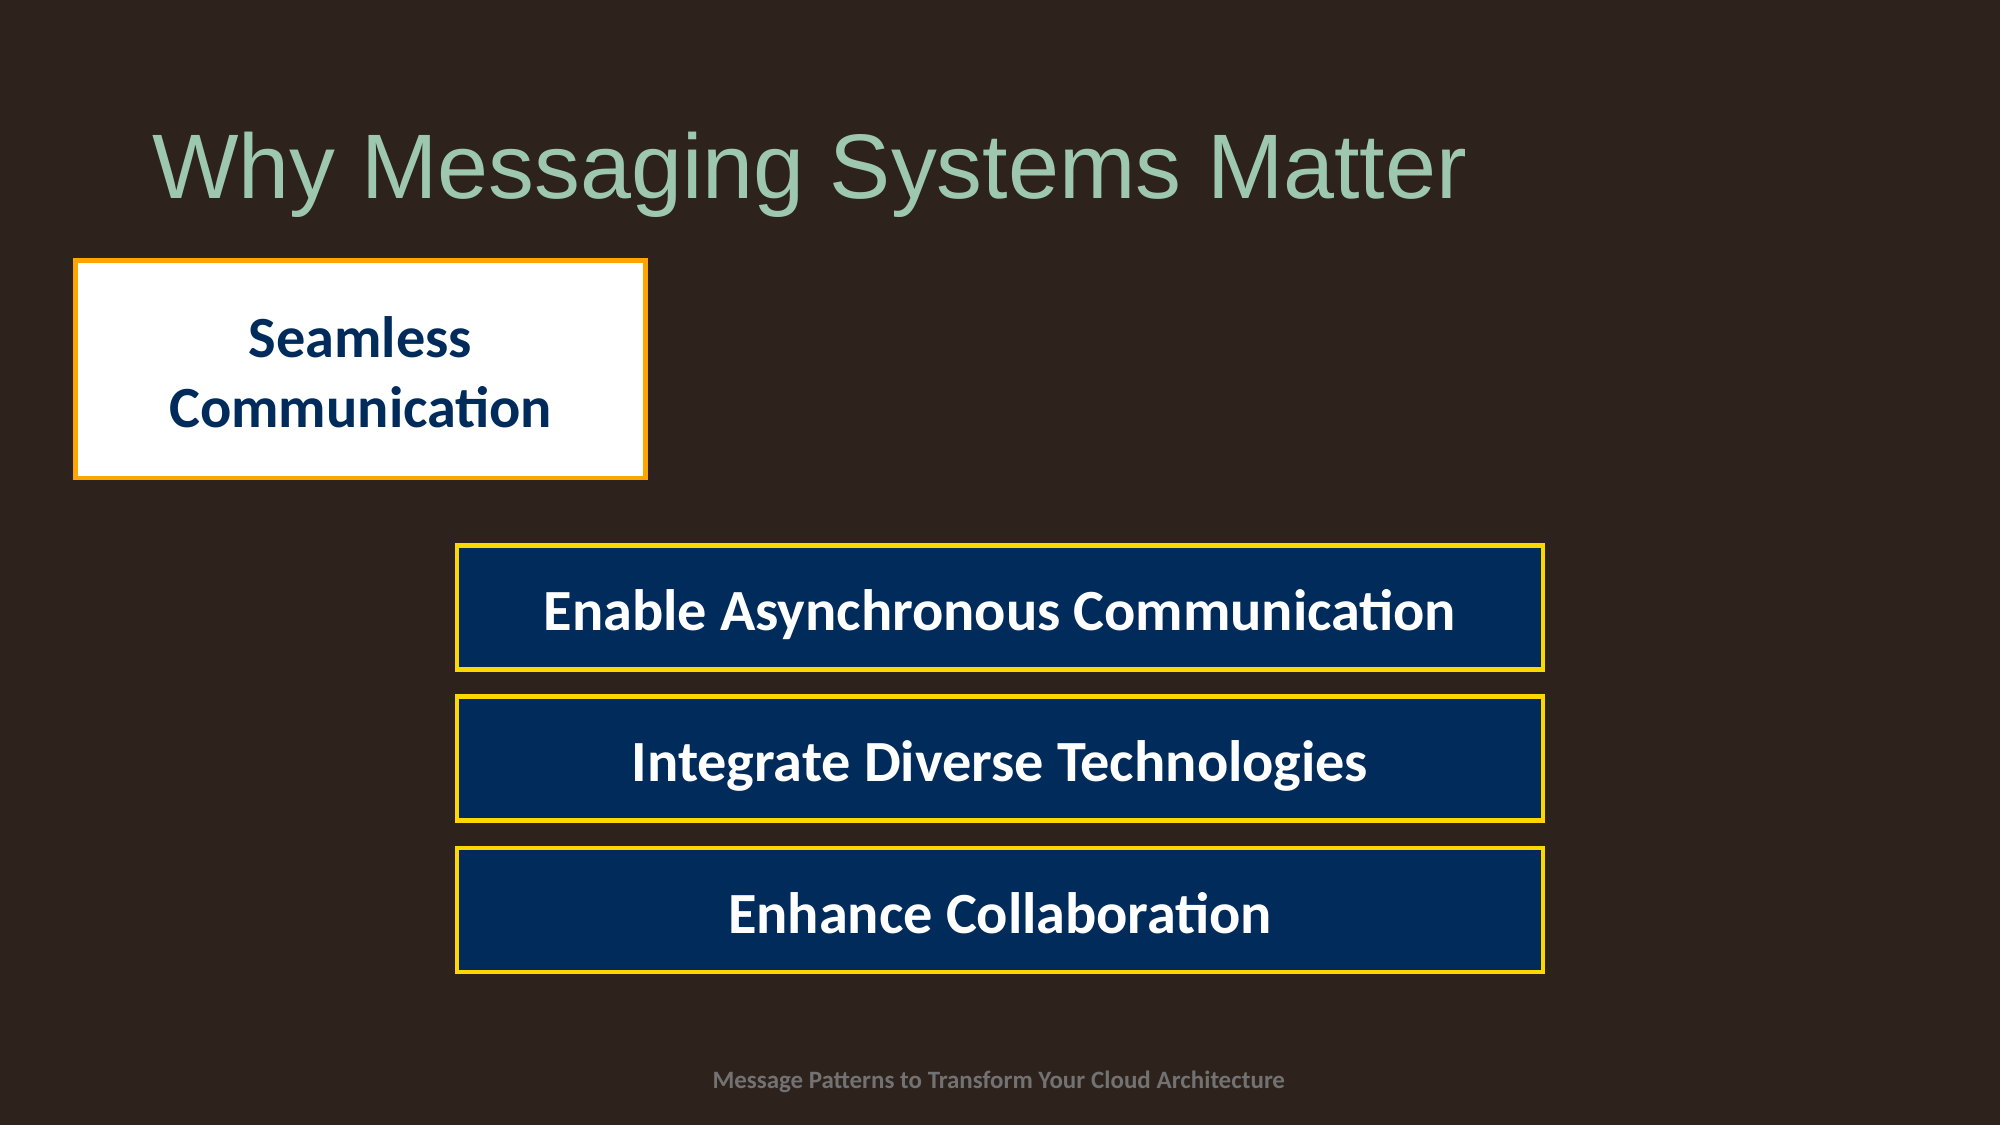

# Why Messaging Systems Matter
Seamless Communication
Enable Asynchronous Communication
Integrate Diverse Technologies
Enhance Collaboration